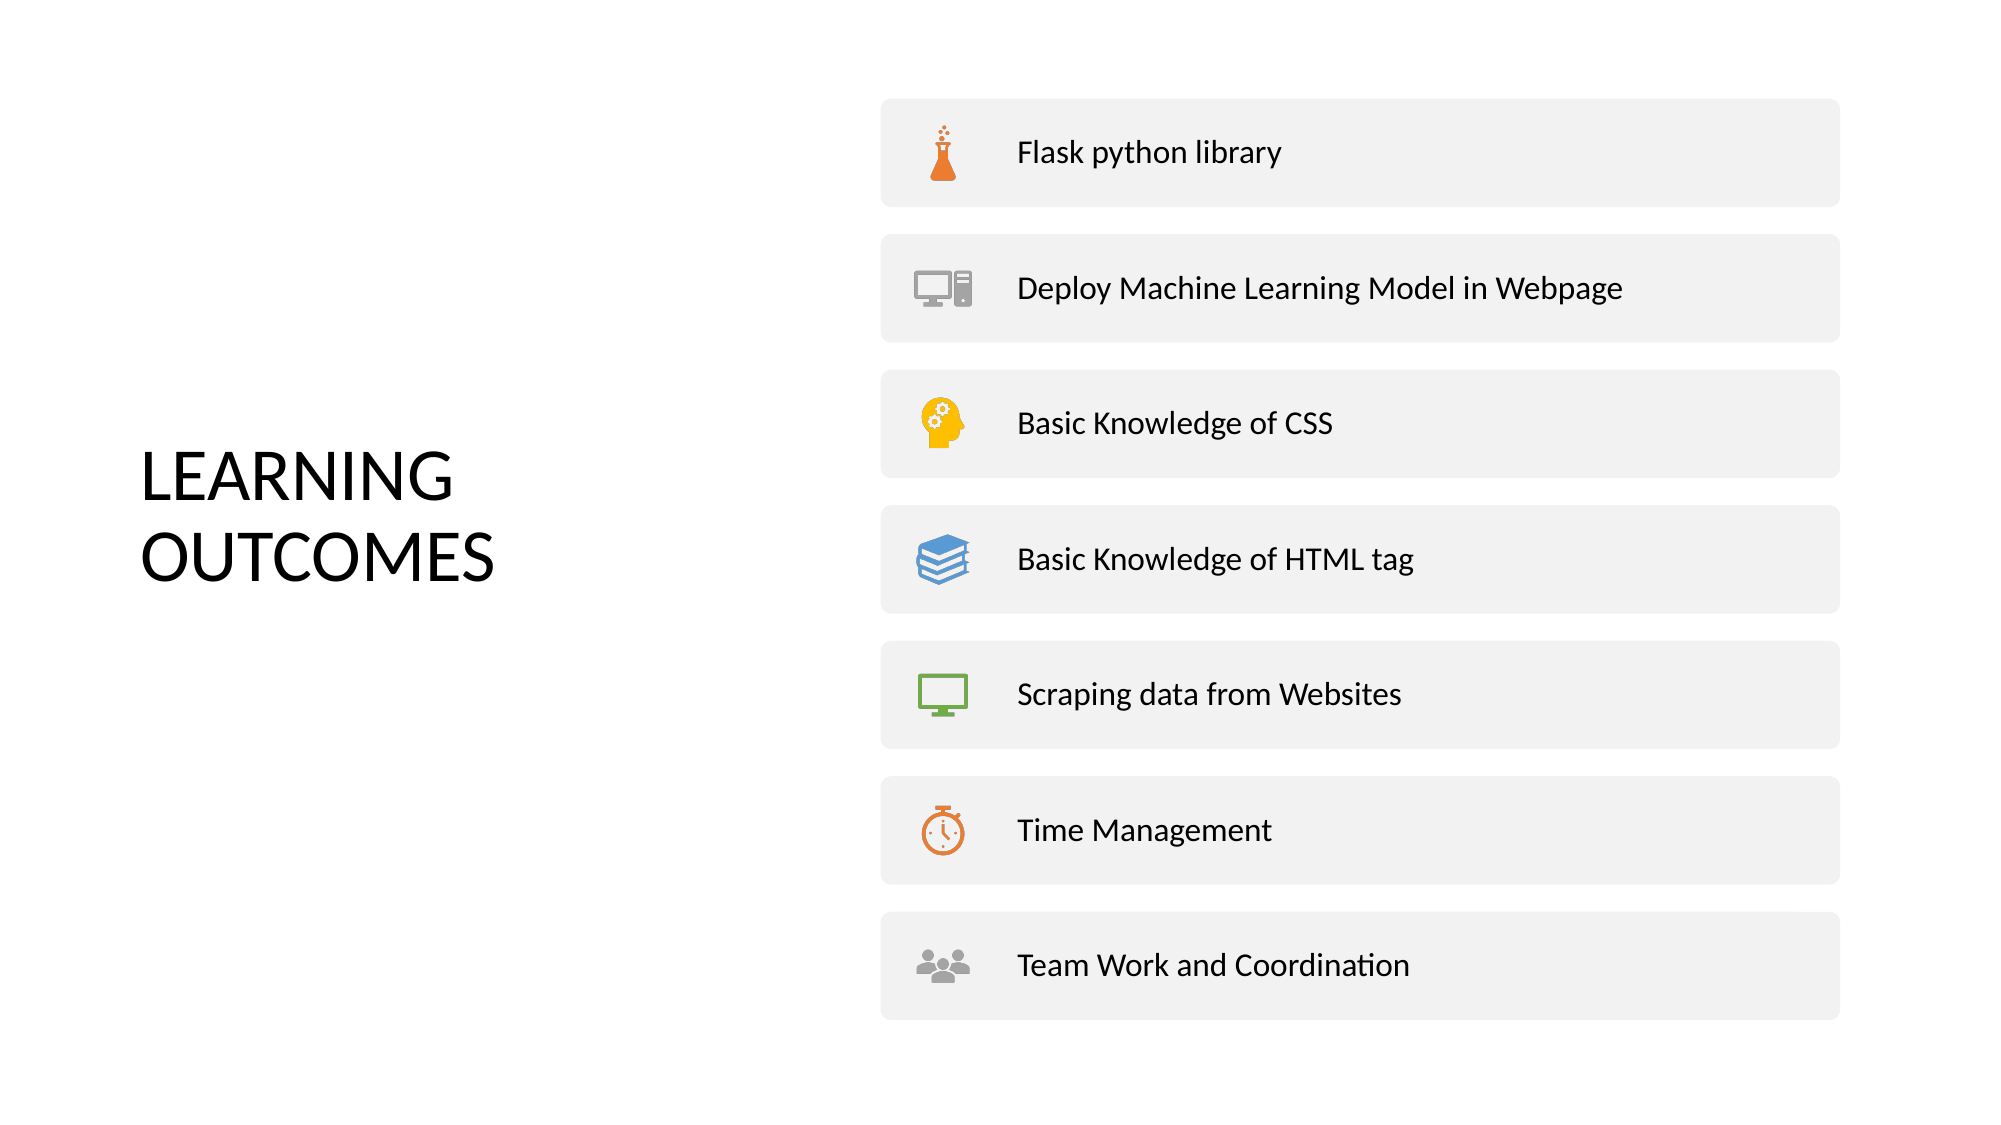

Flask python library
Deploy Machine Learning Model in Webpage
Basic Knowledge of CSS
Basic Knowledge of HTML tag
Scraping data from Websites
Time Management
Team Work and Coordination
LEARNING OUTCOMES